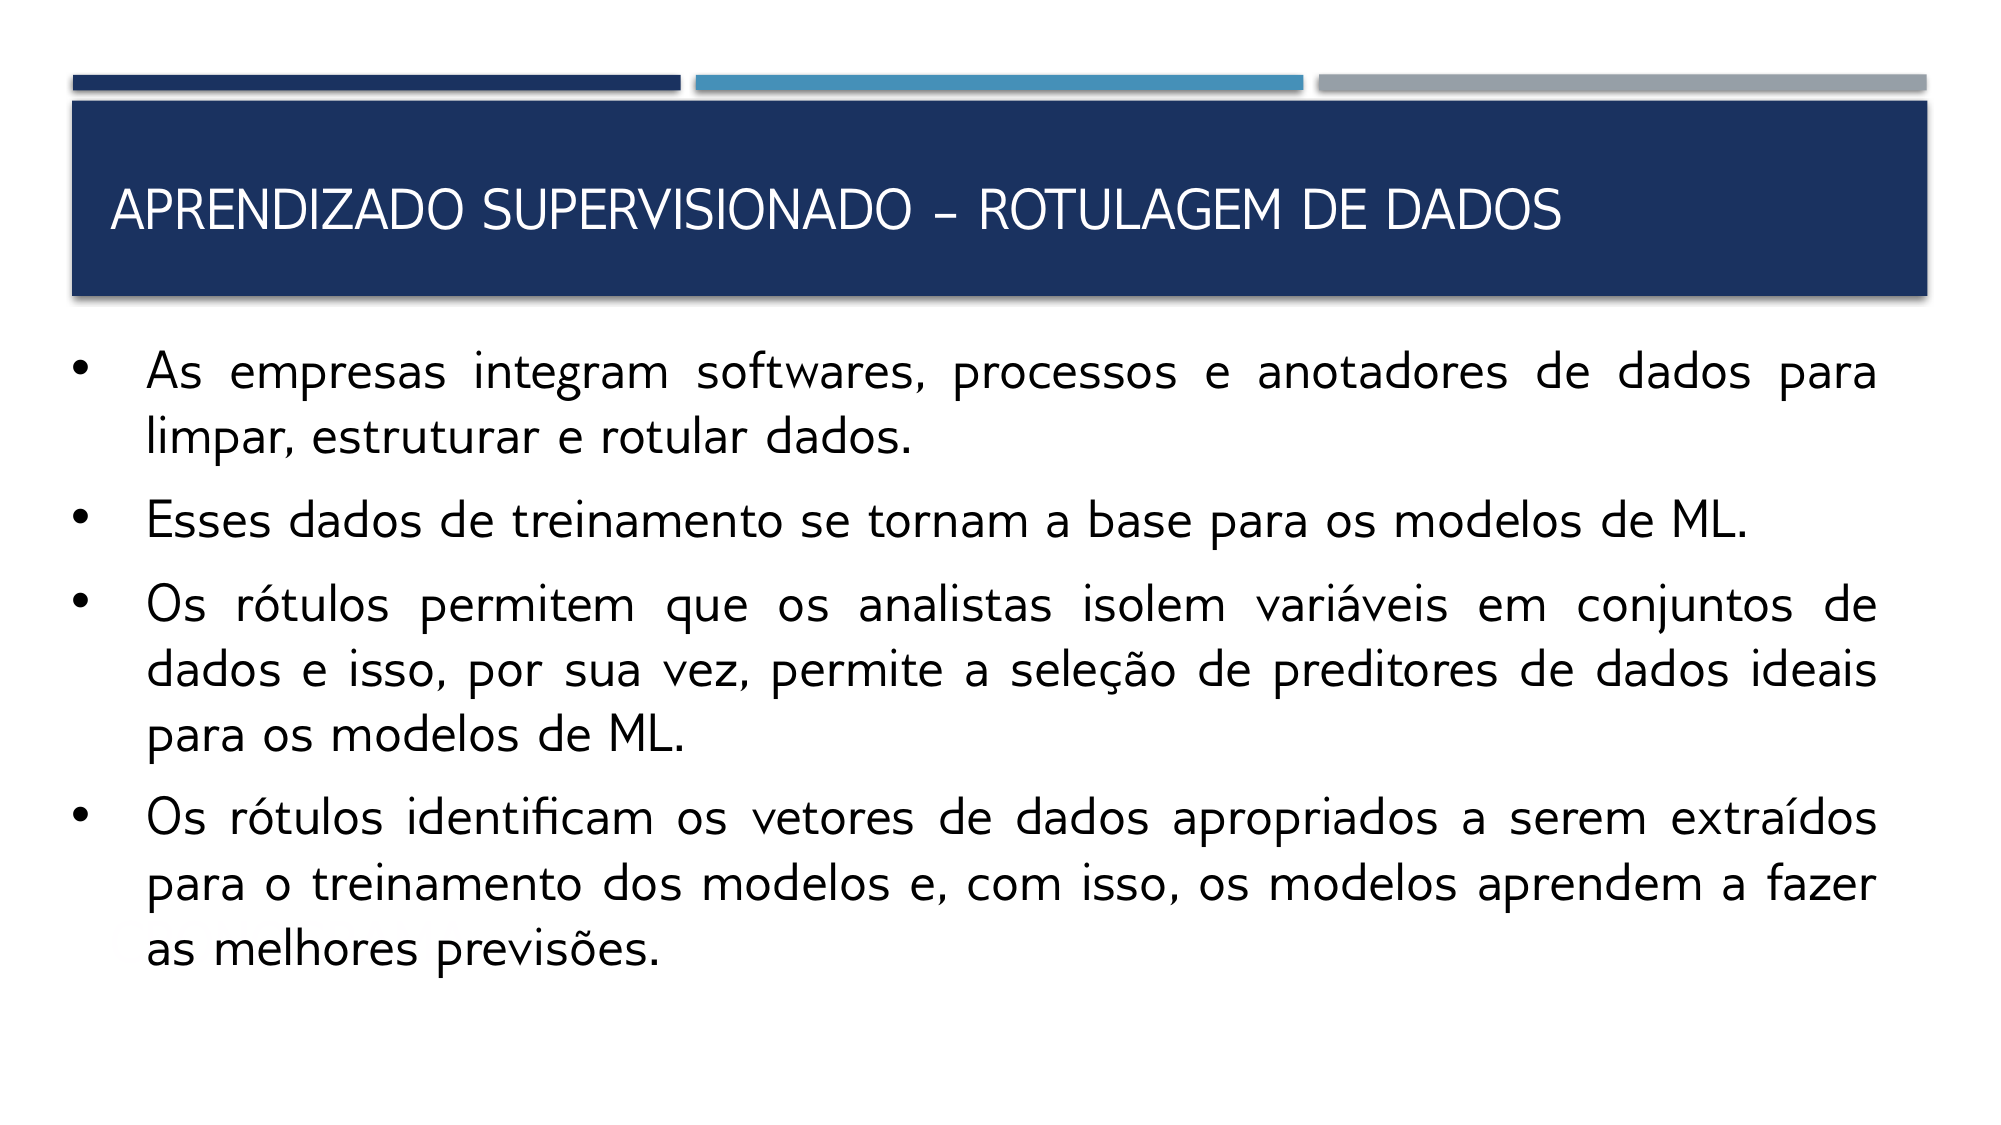

APRENDIZADO SUPERVISIONADO – rotulagem de dados
As empresas integram softwares, processos e anotadores de dados para limpar, estruturar e rotular dados.
Esses dados de treinamento se tornam a base para os modelos de ML.
Os rótulos permitem que os analistas isolem variáveis em conjuntos de dados e isso, por sua vez, permite a seleção de preditores de dados ideais para os modelos de ML.
Os rótulos identificam os vetores de dados apropriados a serem extraídos para o treinamento dos modelos e, com isso, os modelos aprendem a fazer as melhores previsões.
# cronograma